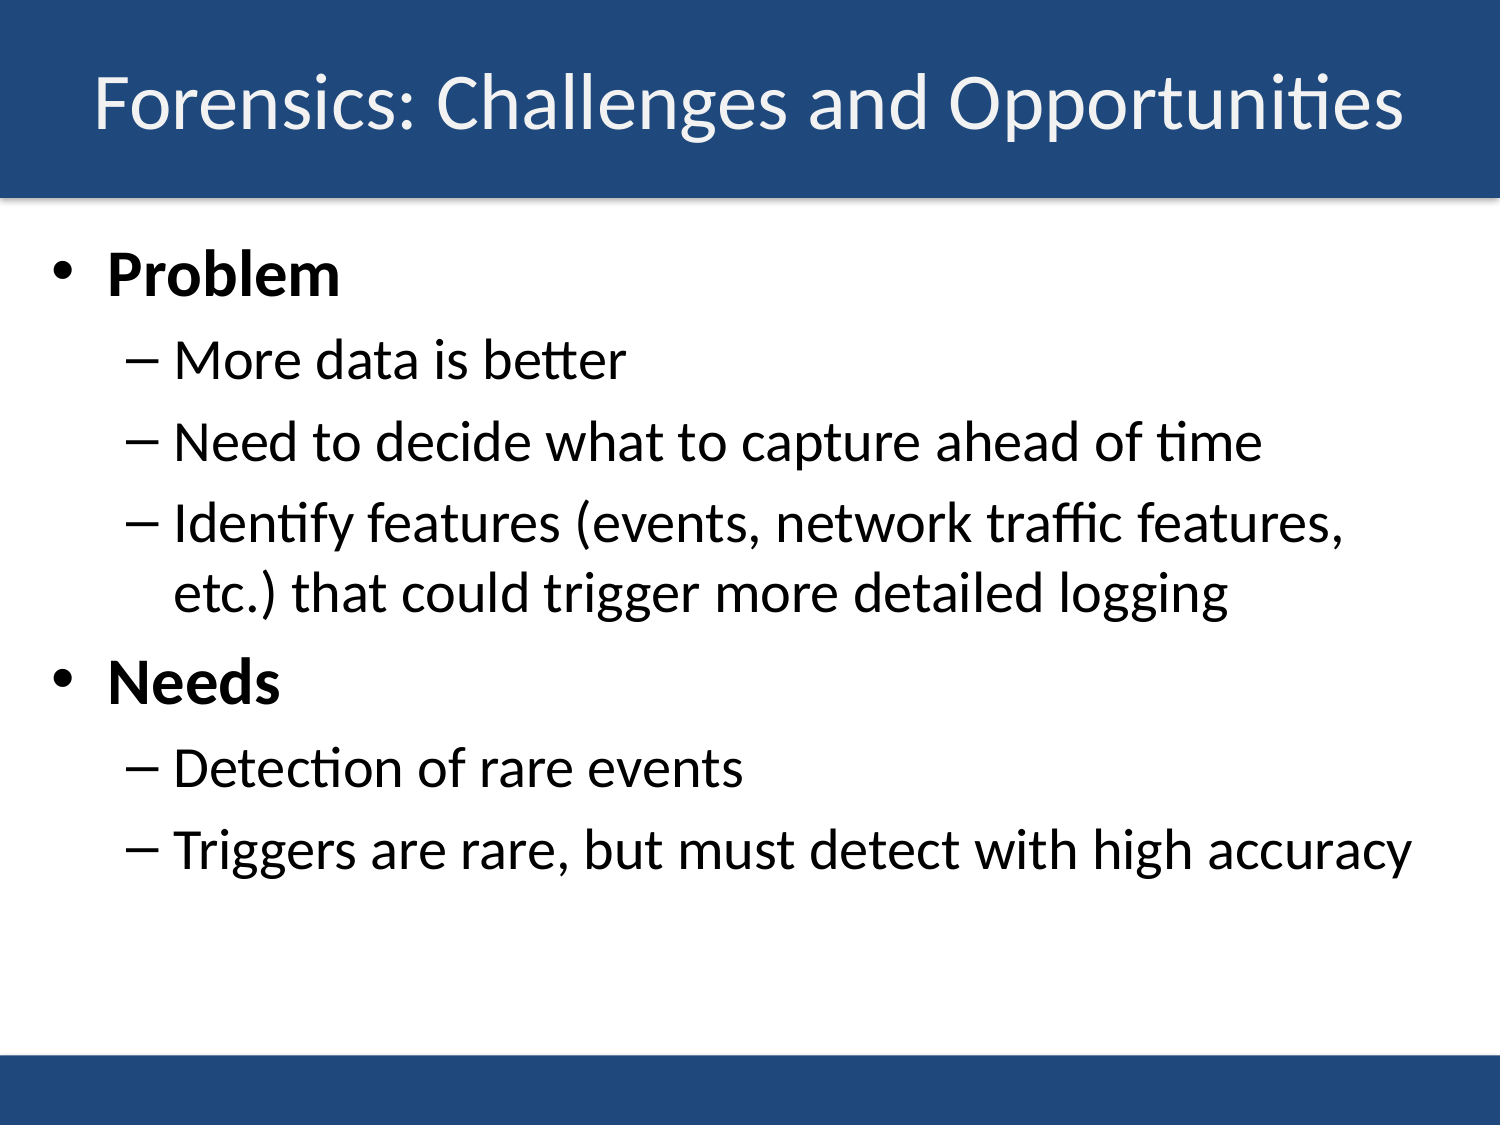

# Forensics: Challenges and Opportunities
Problem
More data is better
Need to decide what to capture ahead of time
Identify features (events, network traffic features, etc.) that could trigger more detailed logging
Needs
Detection of rare events
Triggers are rare, but must detect with high accuracy